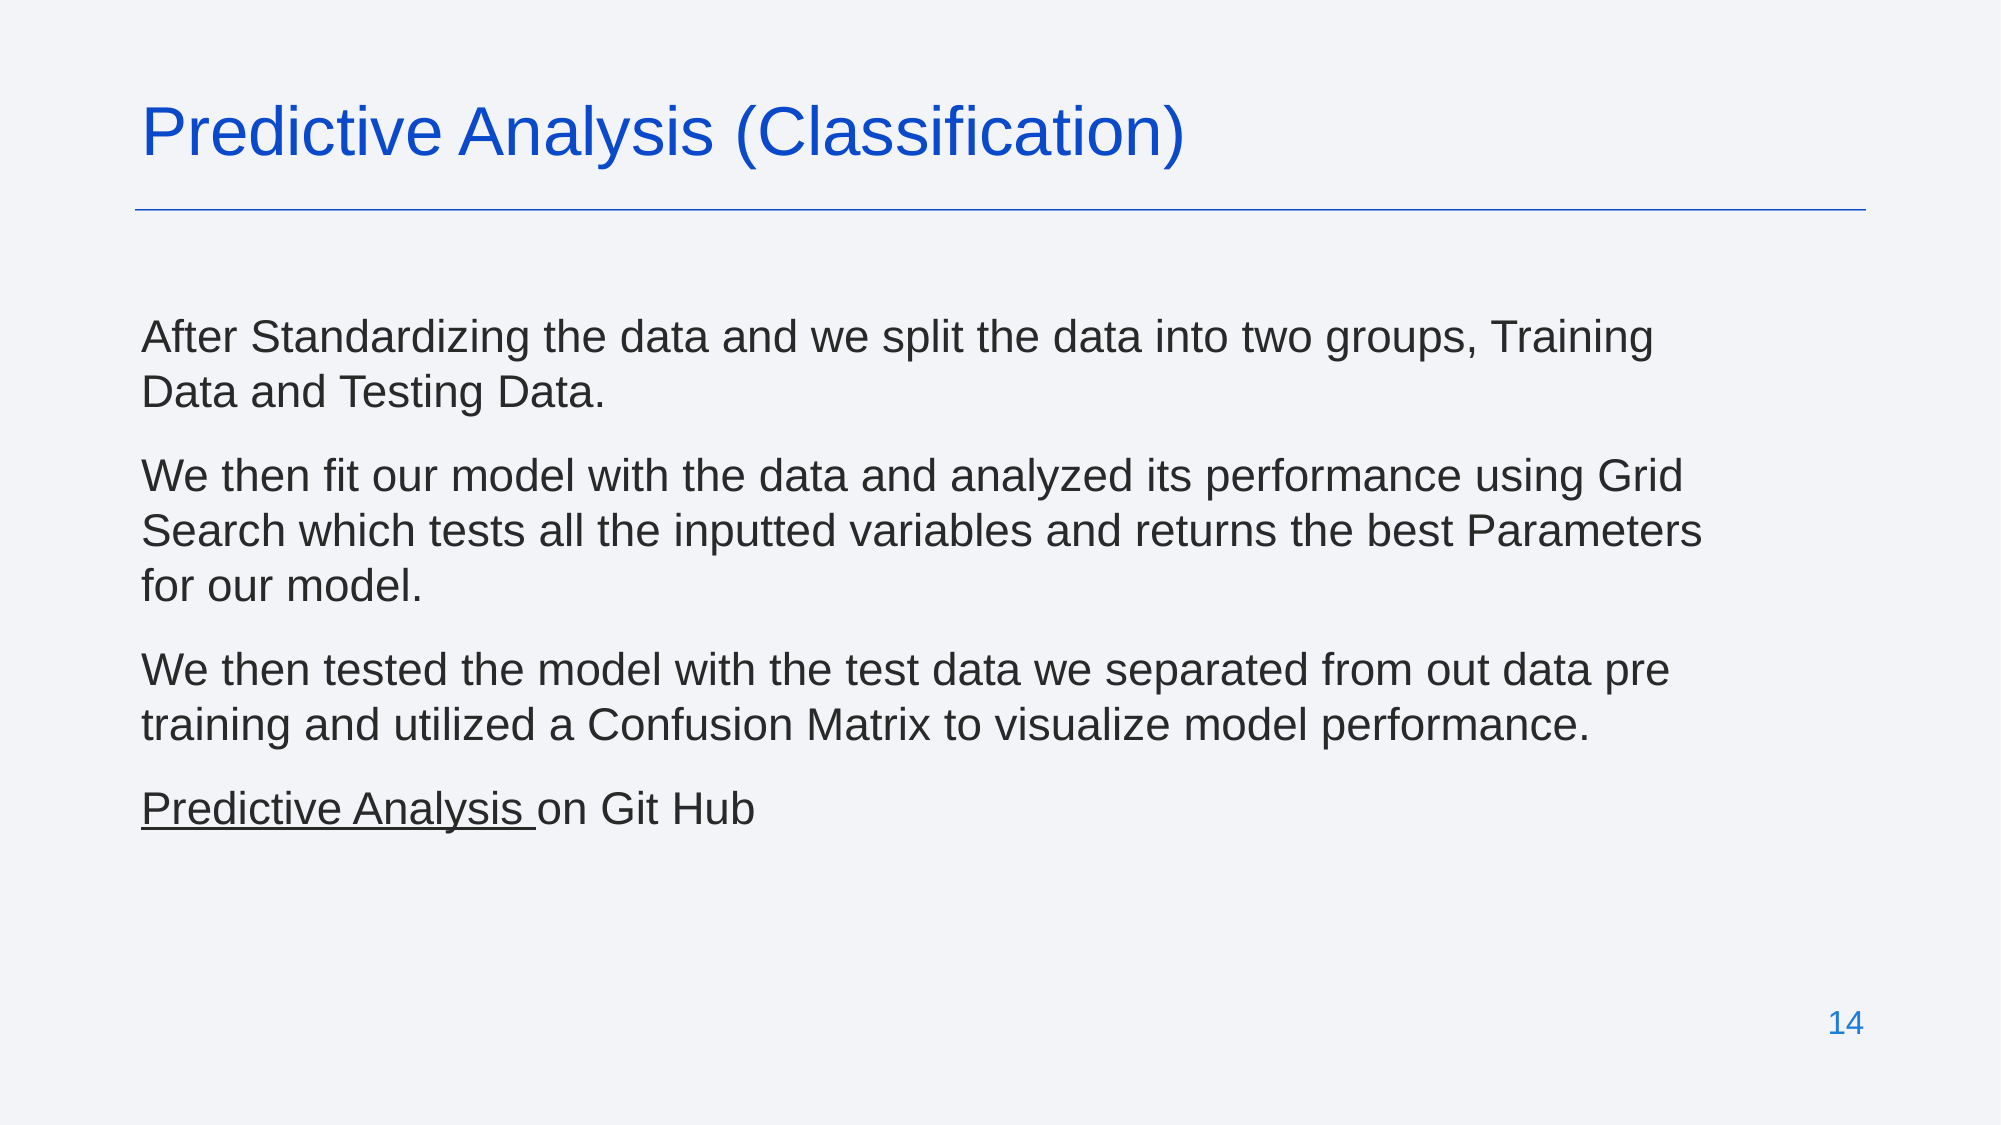

Predictive Analysis (Classification)
After Standardizing the data and we split the data into two groups, Training Data and Testing Data.
We then fit our model with the data and analyzed its performance using Grid Search which tests all the inputted variables and returns the best Parameters for our model.
We then tested the model with the test data we separated from out data pre training and utilized a Confusion Matrix to visualize model performance.
Predictive Analysis on Git Hub

14